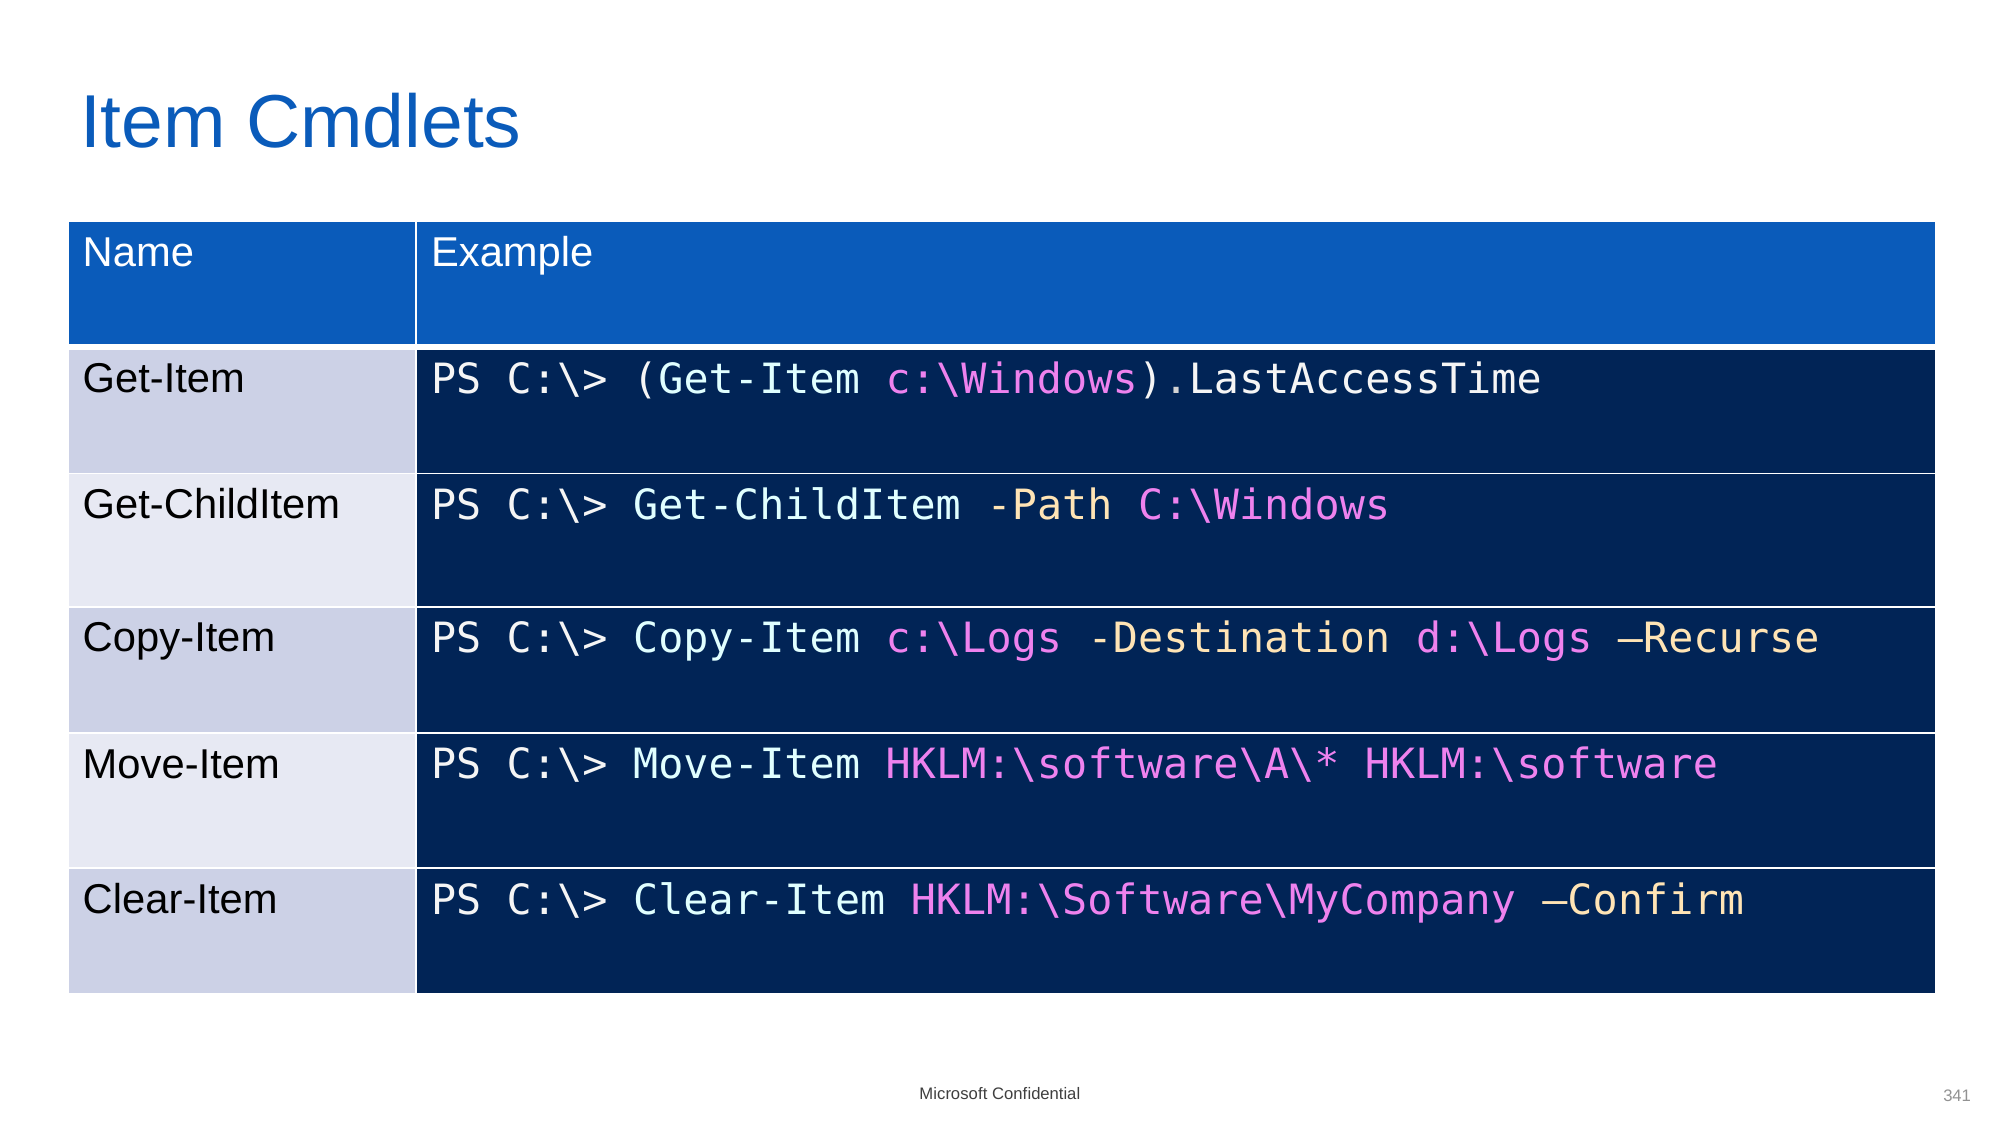

# Item Cmdlets
| Name | Example |
| --- | --- |
| Get-Item | PS C:\> (Get-Item c:\Windows).LastAccessTime |
| Get-ChildItem | PS C:\> Get-ChildItem -Path C:\Windows |
| Copy-Item | PS C:\> Copy-Item c:\Logs -Destination d:\Logs –Recurse |
| Move-Item | PS C:\> Move-Item HKLM:\software\A\\* HKLM:\software |
| Clear-Item | PS C:\> Clear-Item HKLM:\Software\MyCompany –Confirm |
341